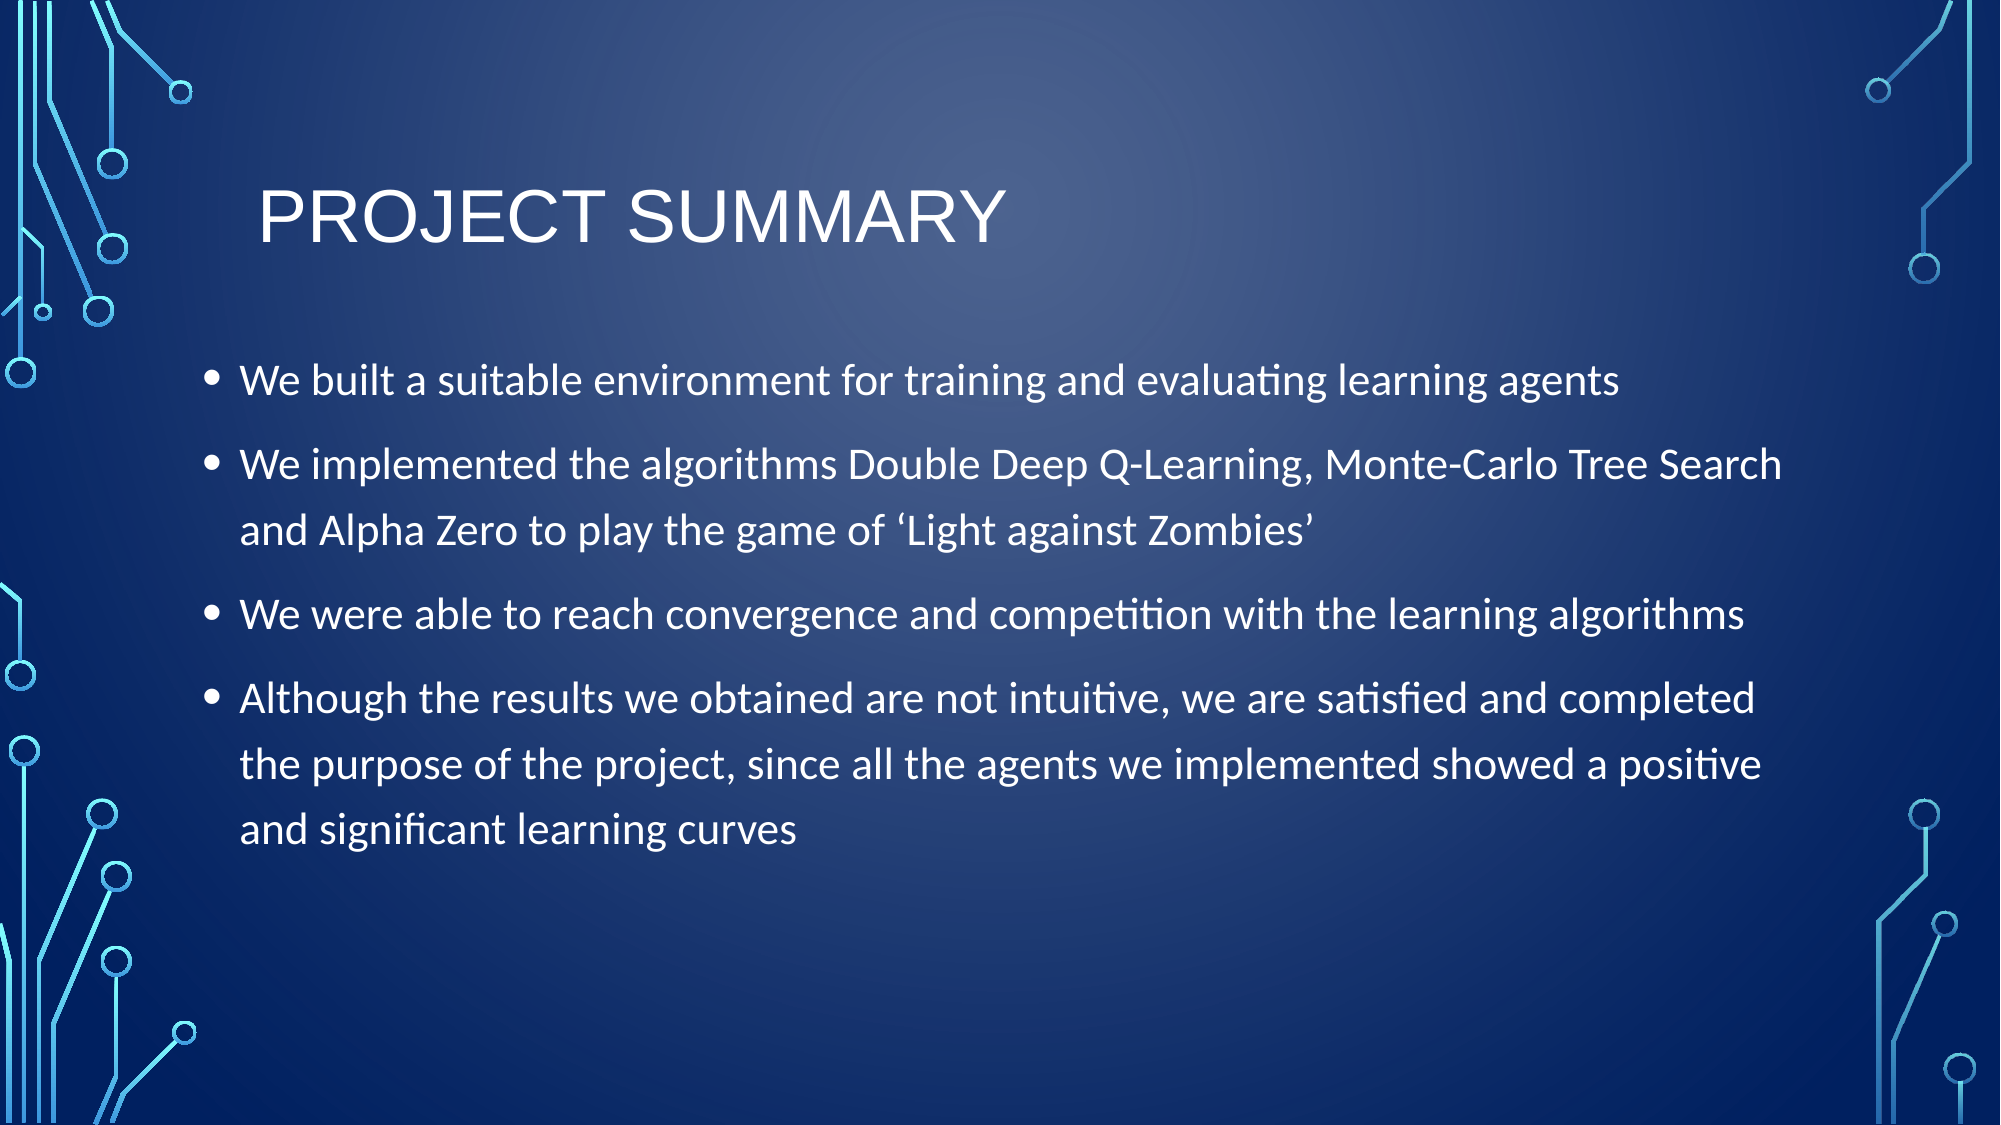

# Project summary
We built a suitable environment for training and evaluating learning agents
We implemented the algorithms Double Deep Q-Learning, Monte-Carlo Tree Search and Alpha Zero to play the game of ‘Light against Zombies’
We were able to reach convergence and competition with the learning algorithms
Although the results we obtained are not intuitive, we are satisfied and completed the purpose of the project, since all the agents we implemented showed a positive and significant learning curves